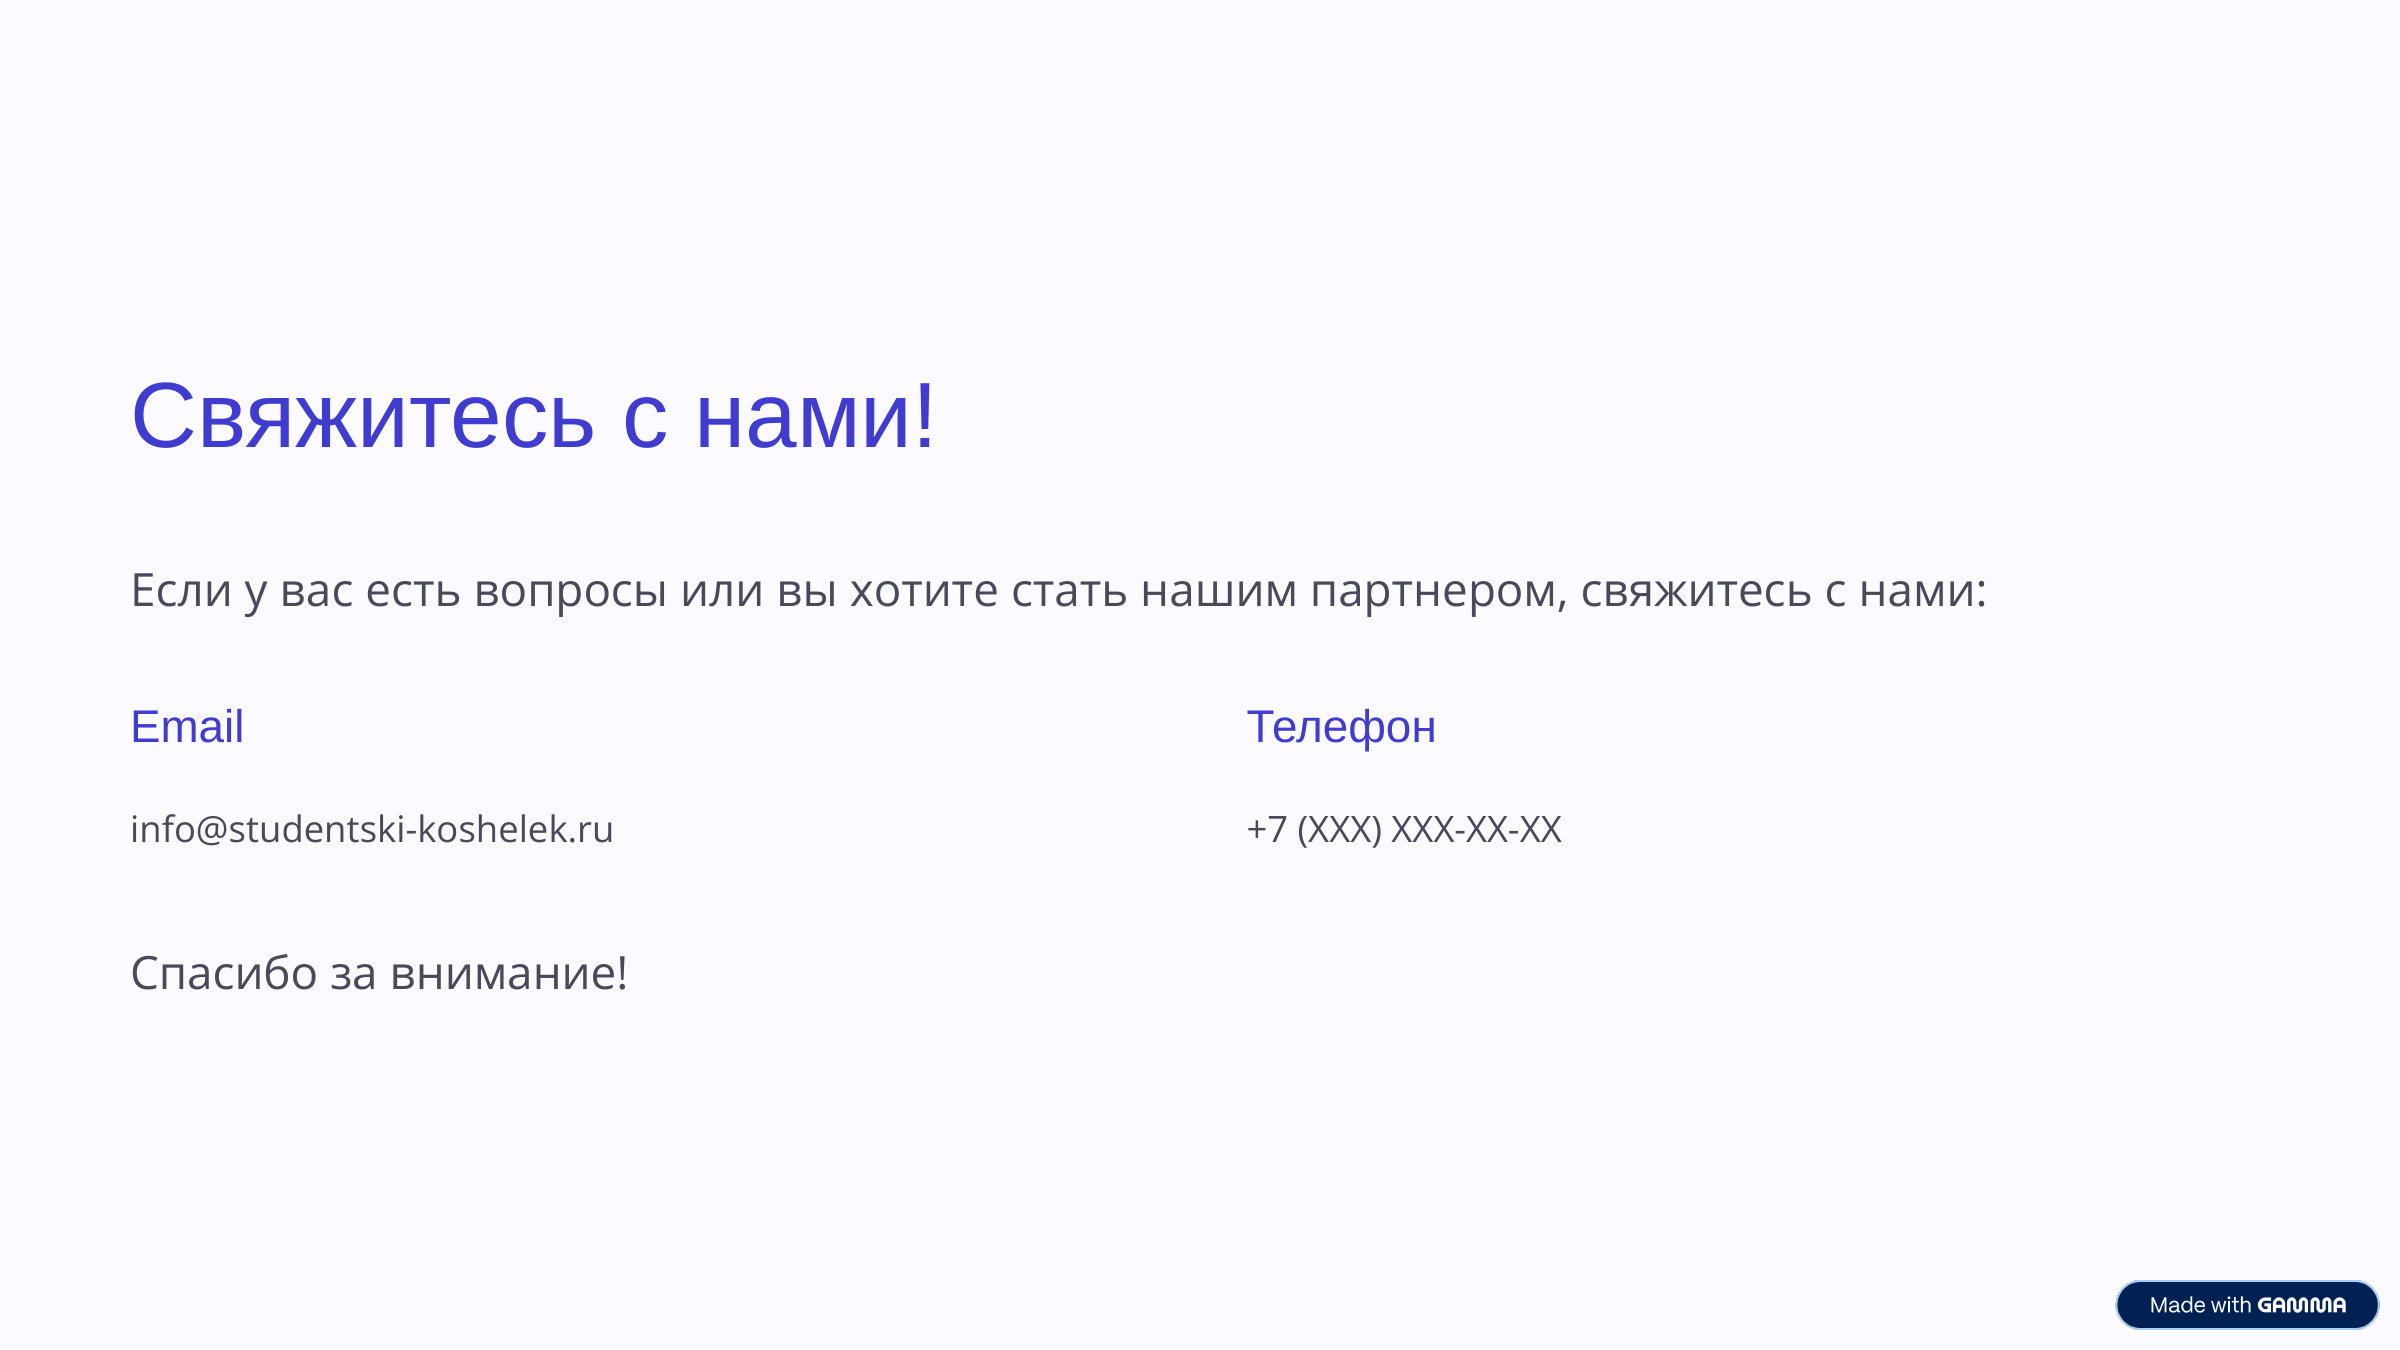

Свяжитесь с нами!
Если у вас есть вопросы или вы хотите стать нашим партнером, свяжитесь с нами:
Email
Телефон
info@studentski-koshelek.ru
+7 (XXX) XXX-XX-XX
Спасибо за внимание!